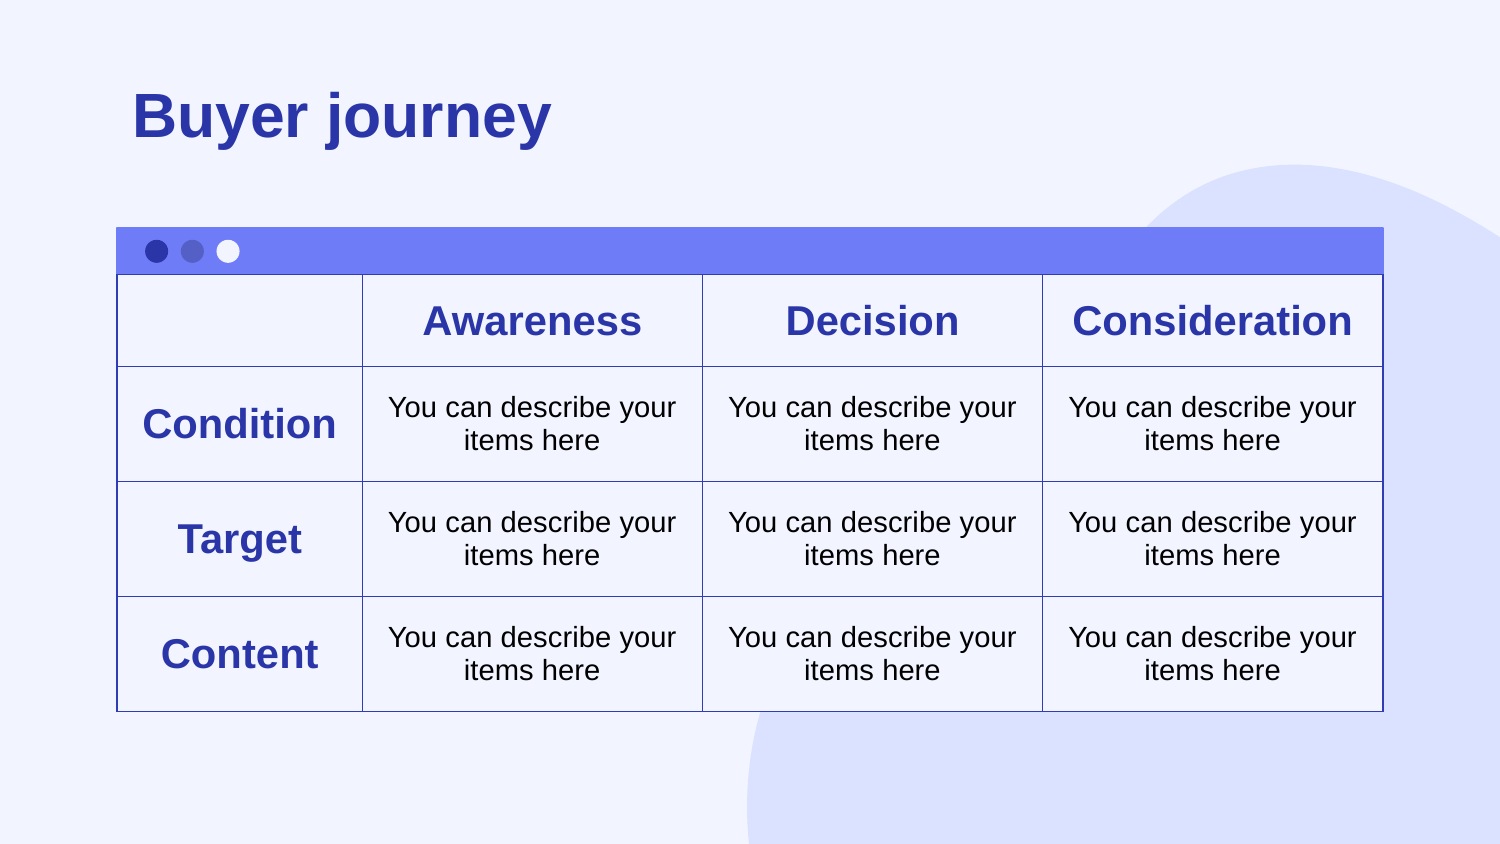

# Buyer journey

|  | Awareness | Decision | Consideration |
| --- | --- | --- | --- |
| Condition | You can describe your items here | You can describe your items here | You can describe your items here |
| Target | You can describe your items here | You can describe your items here | You can describe your items here |
| Content | You can describe your items here | You can describe your items here | You can describe your items here |